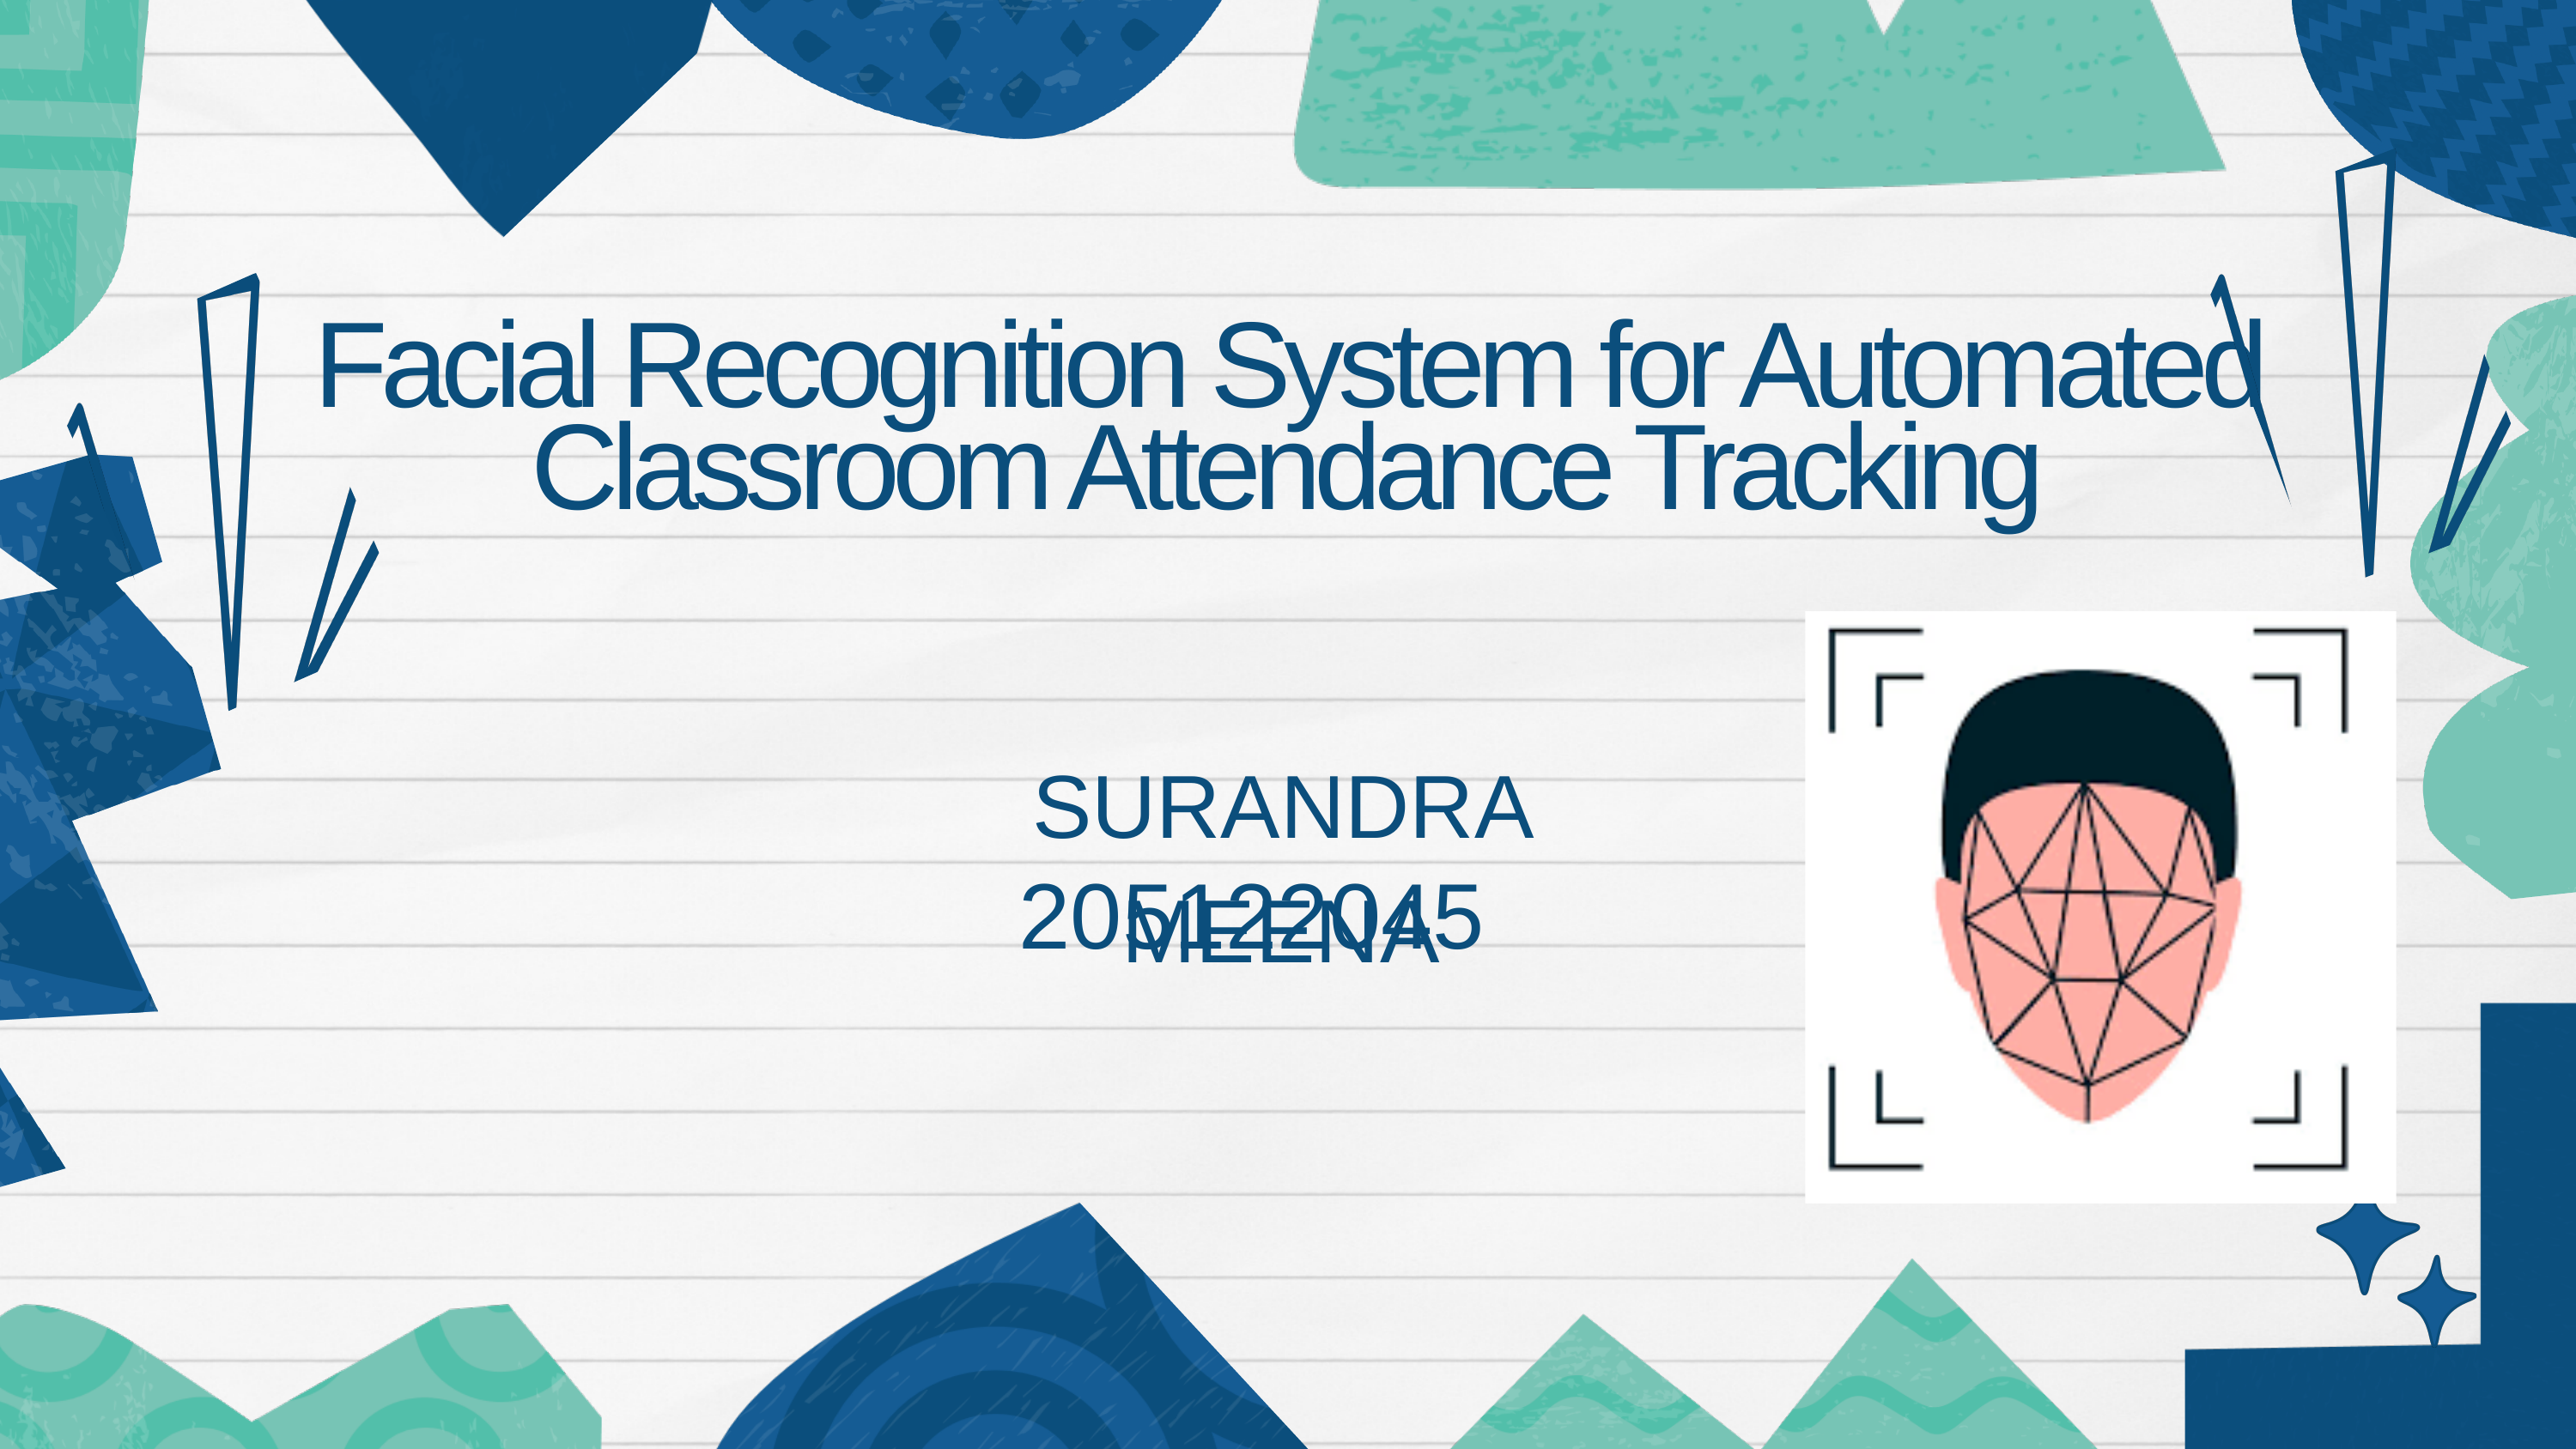

Facial Recognition System for Automated Classroom Attendance Tracking

SURANDRA MEENA
205122045